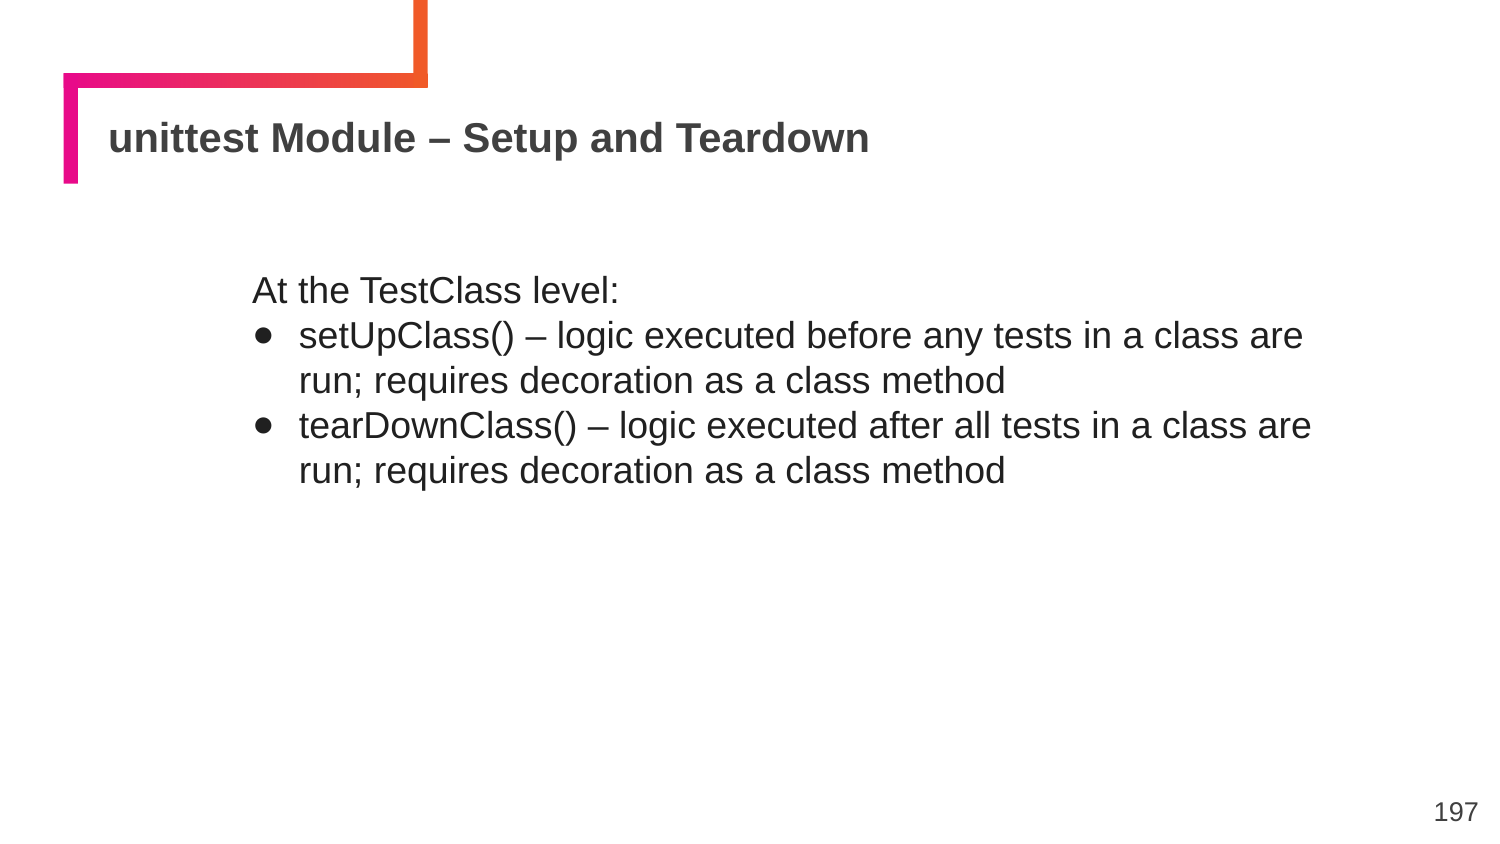

# unittest Module – Setup and Teardown

At the TestClass level:
setUpClass() – logic executed before any tests in a class are run; requires decoration as a class method
tearDownClass() – logic executed after all tests in a class are run; requires decoration as a class method
197